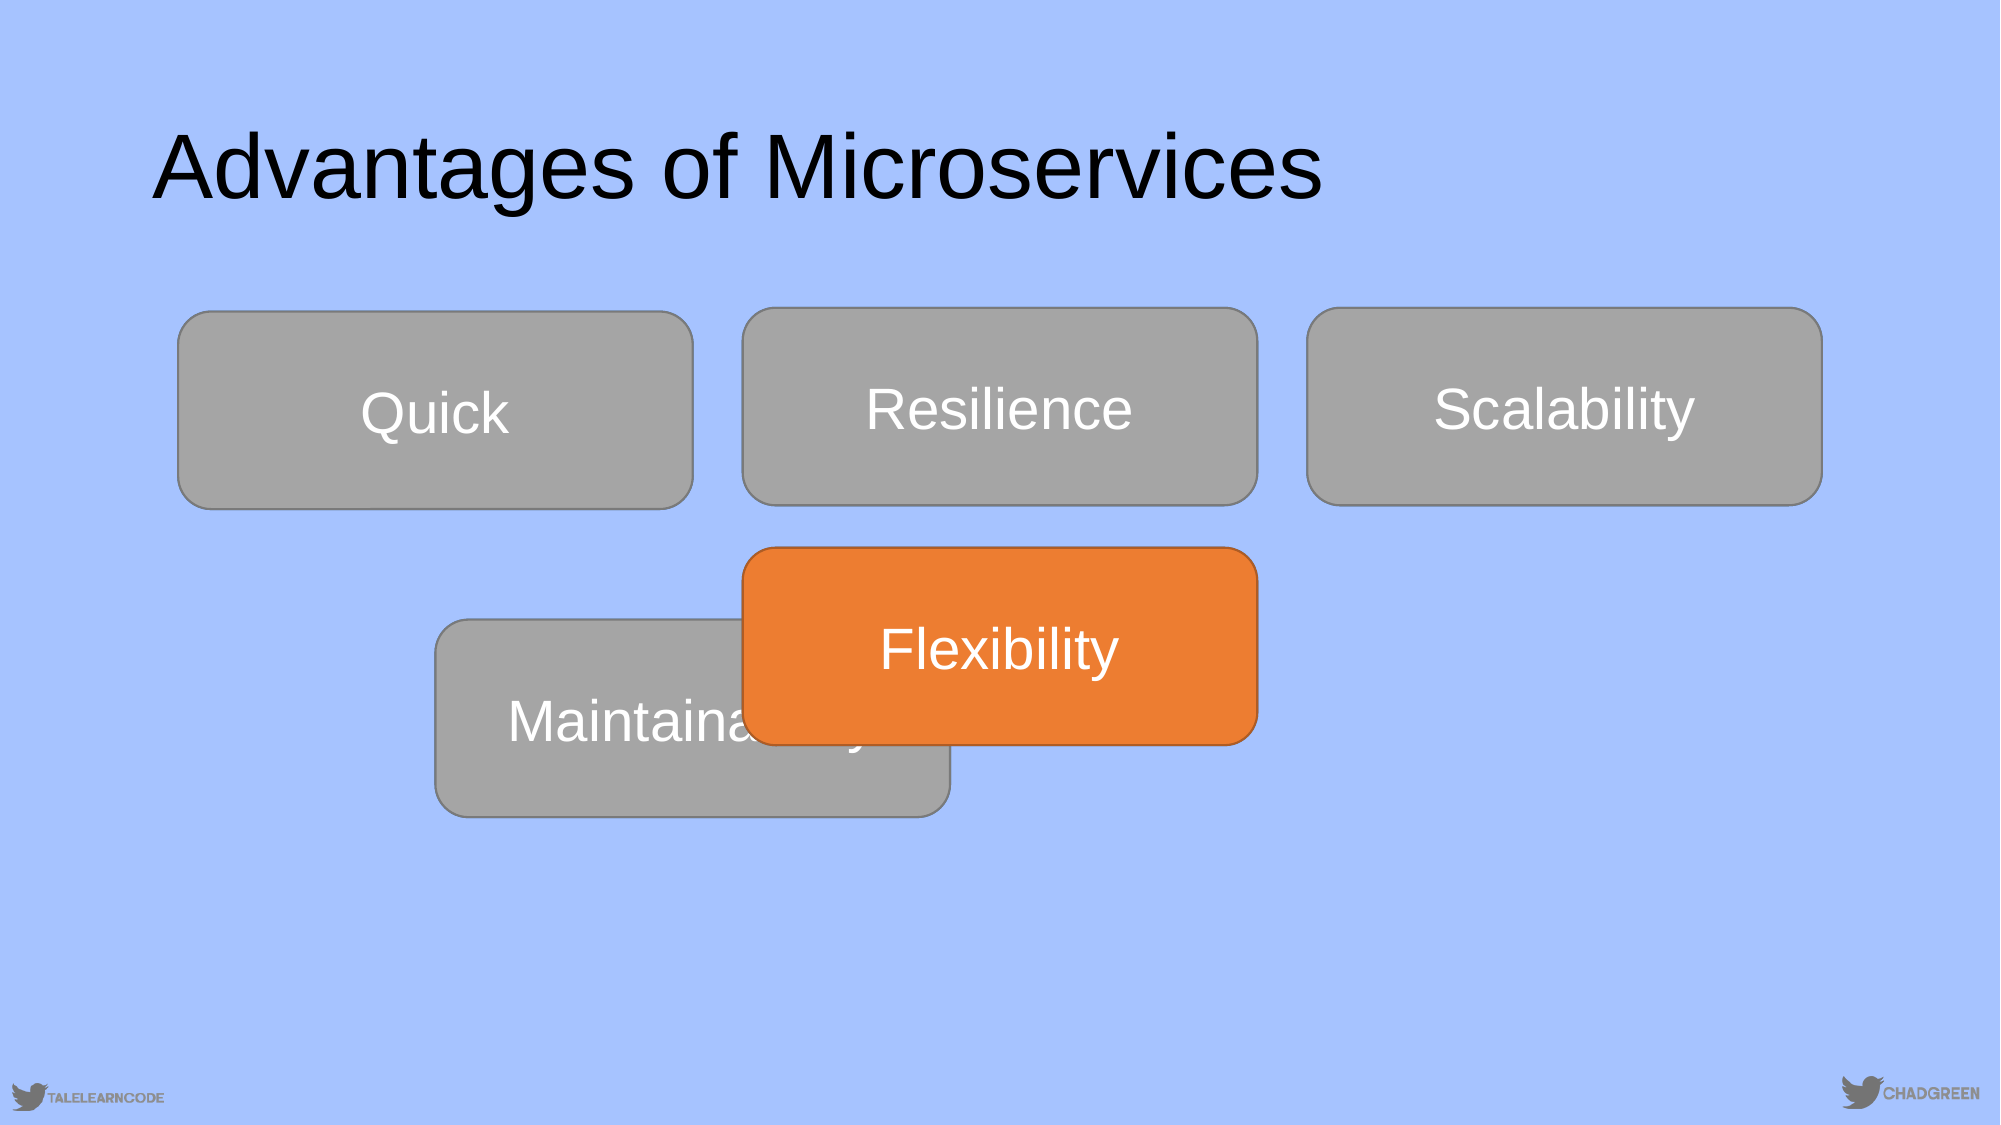

# Advantages of Microservices
Scalability
Scalability
Resilience
Resilience
Quick
Quick
Flexibility
Flexibility
Maintainability
Maintainability